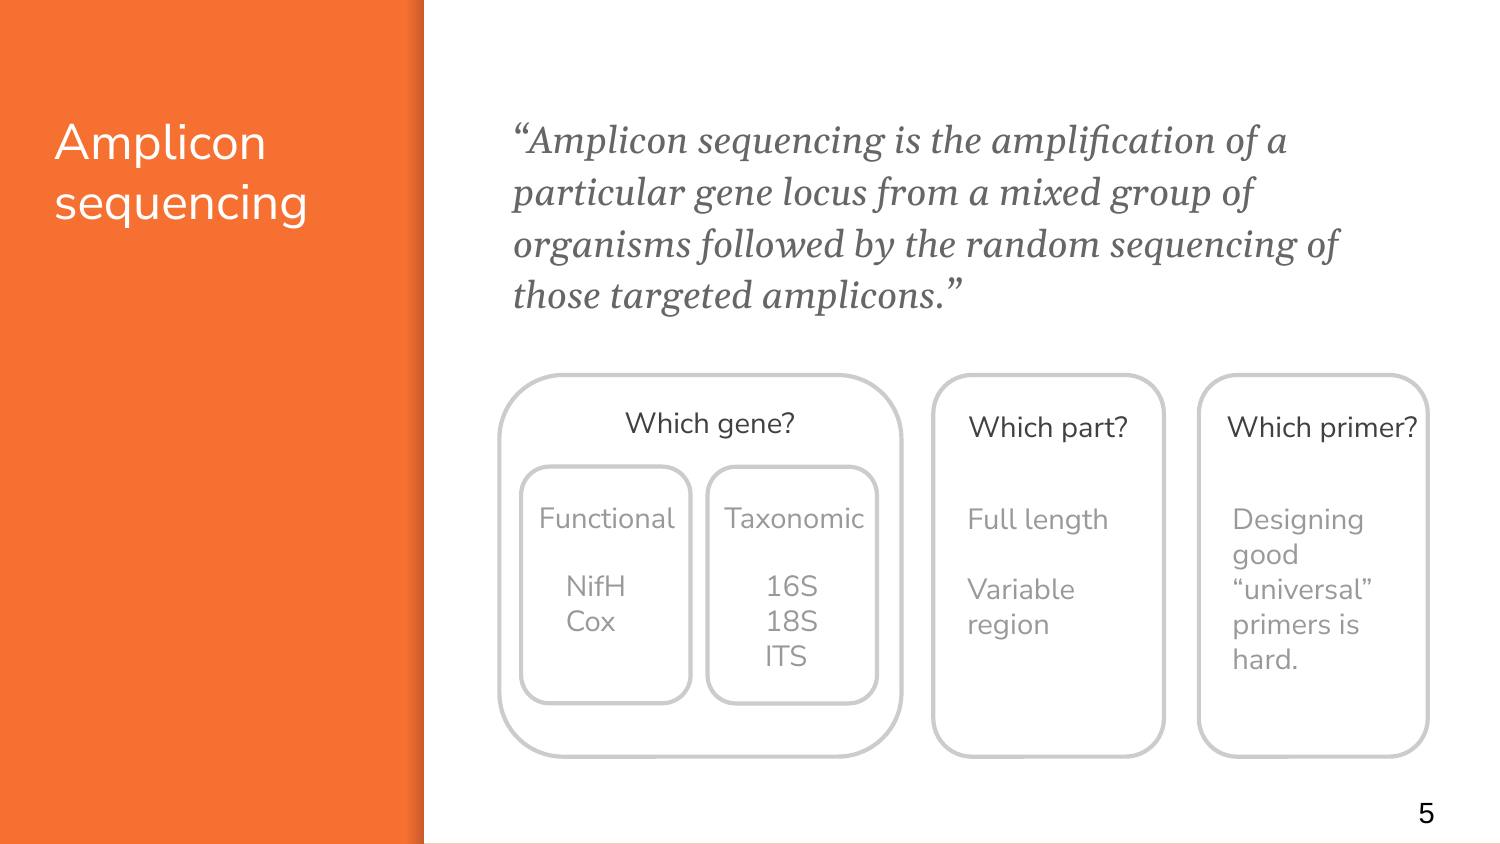

# Amplicon sequencing
“Amplicon sequencing is the amplification of a particular gene locus from a mixed group of organisms followed by the random sequencing of those targeted amplicons.”

Which gene?
Which part?
Which primer?

Functional
Taxonomic
Designing good “universal” primers is hard.

Full length

Variable region

NifH
Cox
16S
18S
ITS
5